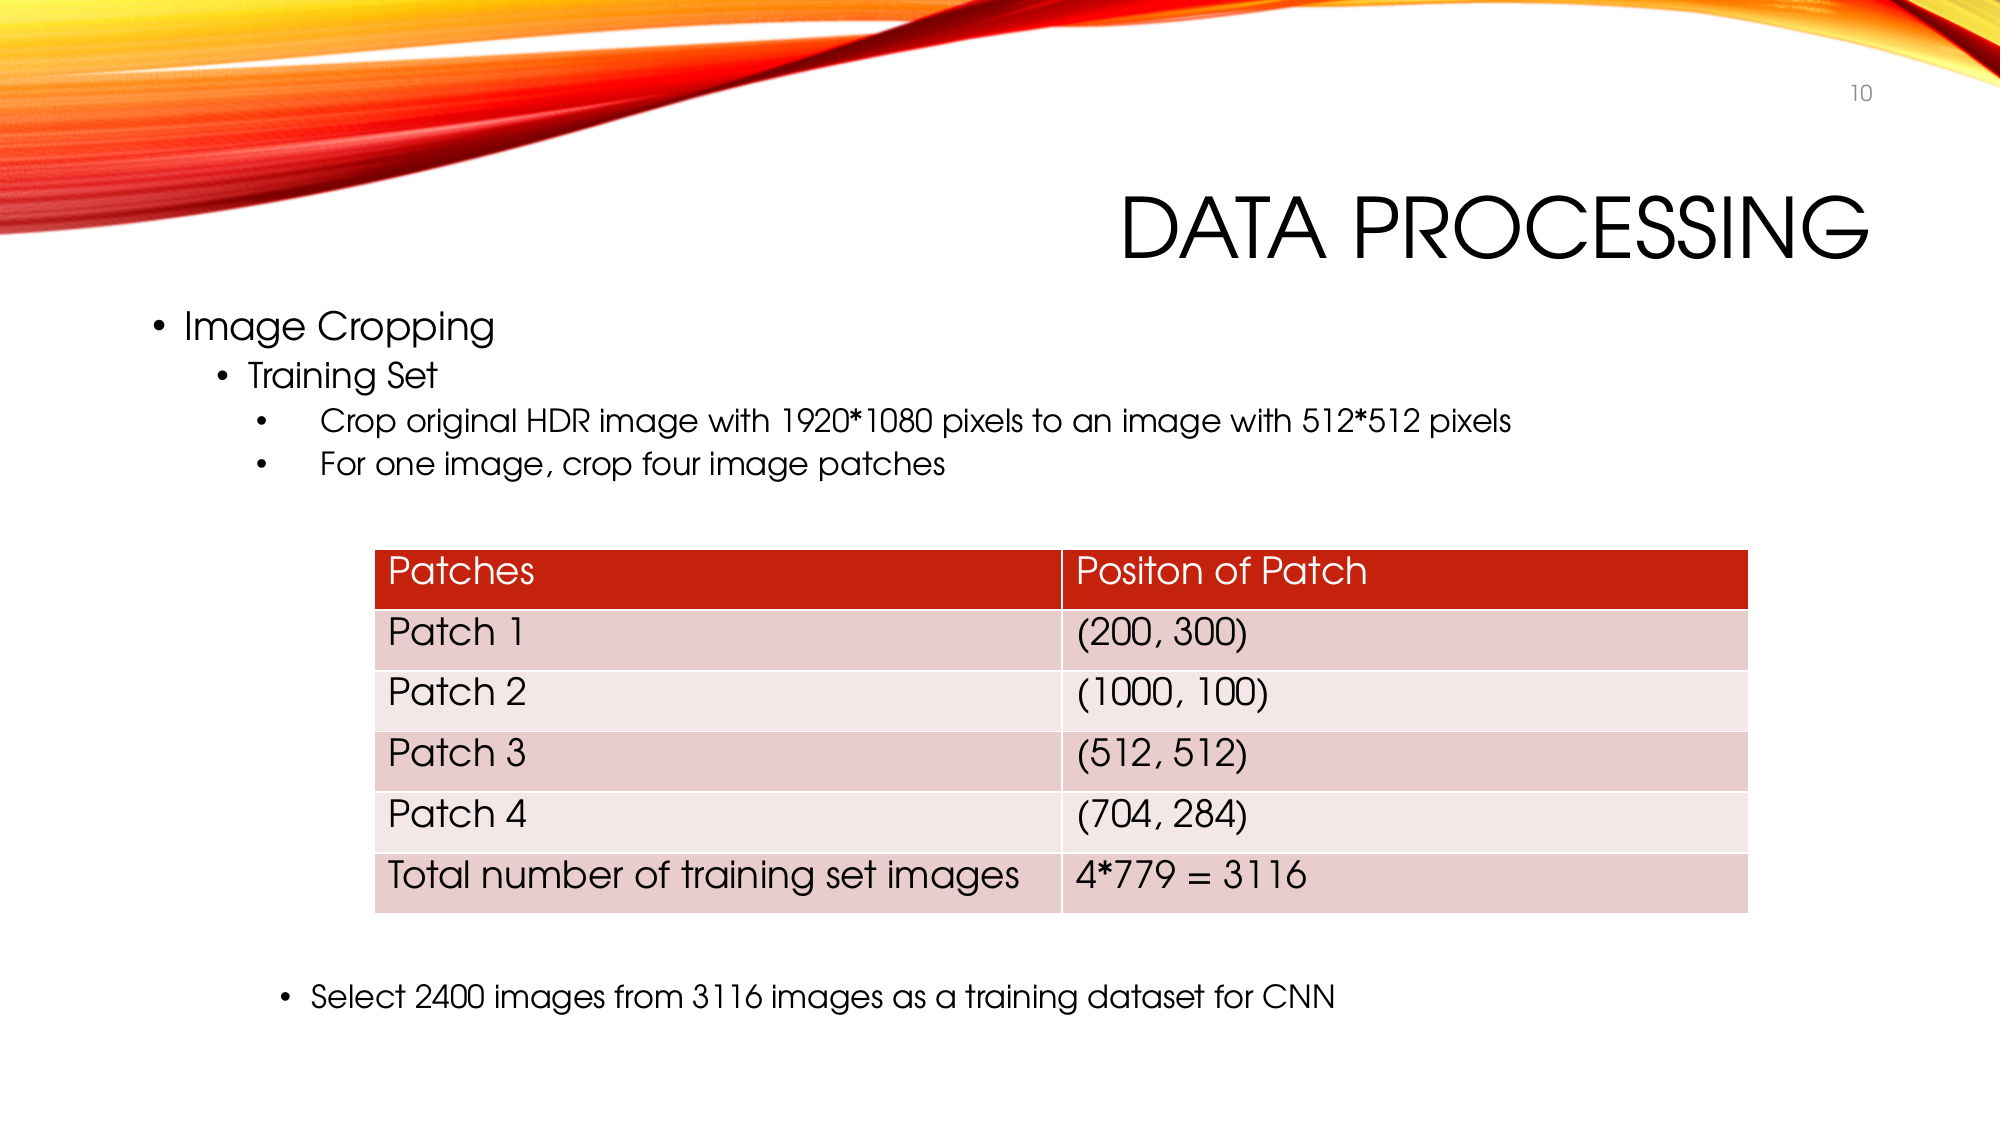

10
# Data Processing
Image Cropping
Training Set
 Crop original HDR image with 1920*1080 pixels to an image with 512*512 pixels
 For one image, crop four image patches

Select 2400 images from 3116 images as a training dataset for CNN

| Patches | Positon of Patch |
| --- | --- |
| Patch 1 | (200, 300) |
| Patch 2 | (1000, 100) |
| Patch 3 | (512, 512) |
| Patch 4 | (704, 284) |
| Total number of training set images | 4\*779 = 3116 |